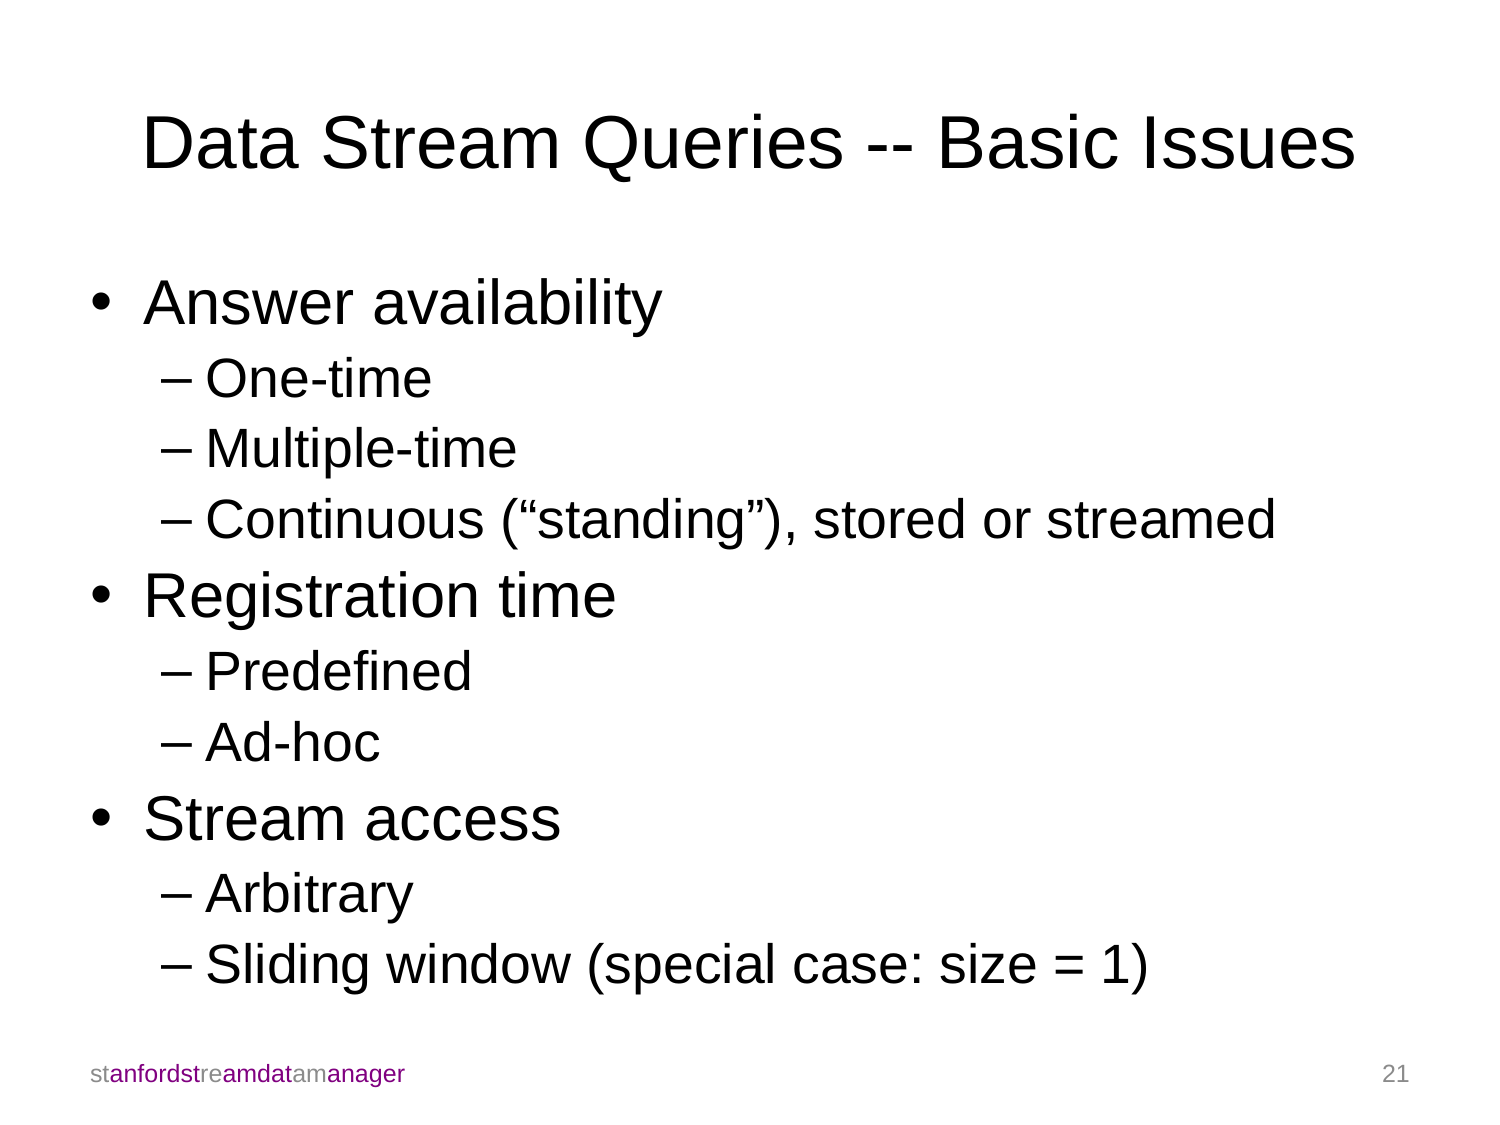

# Data Stream Queries -- Basic Issues
Answer availability
One-time
Multiple-time
Continuous (“standing”), stored or streamed
Registration time
Predefined
Ad-hoc
Stream access
Arbitrary
Sliding window (special case: size = 1)
stanfordstreamdatamanager
21